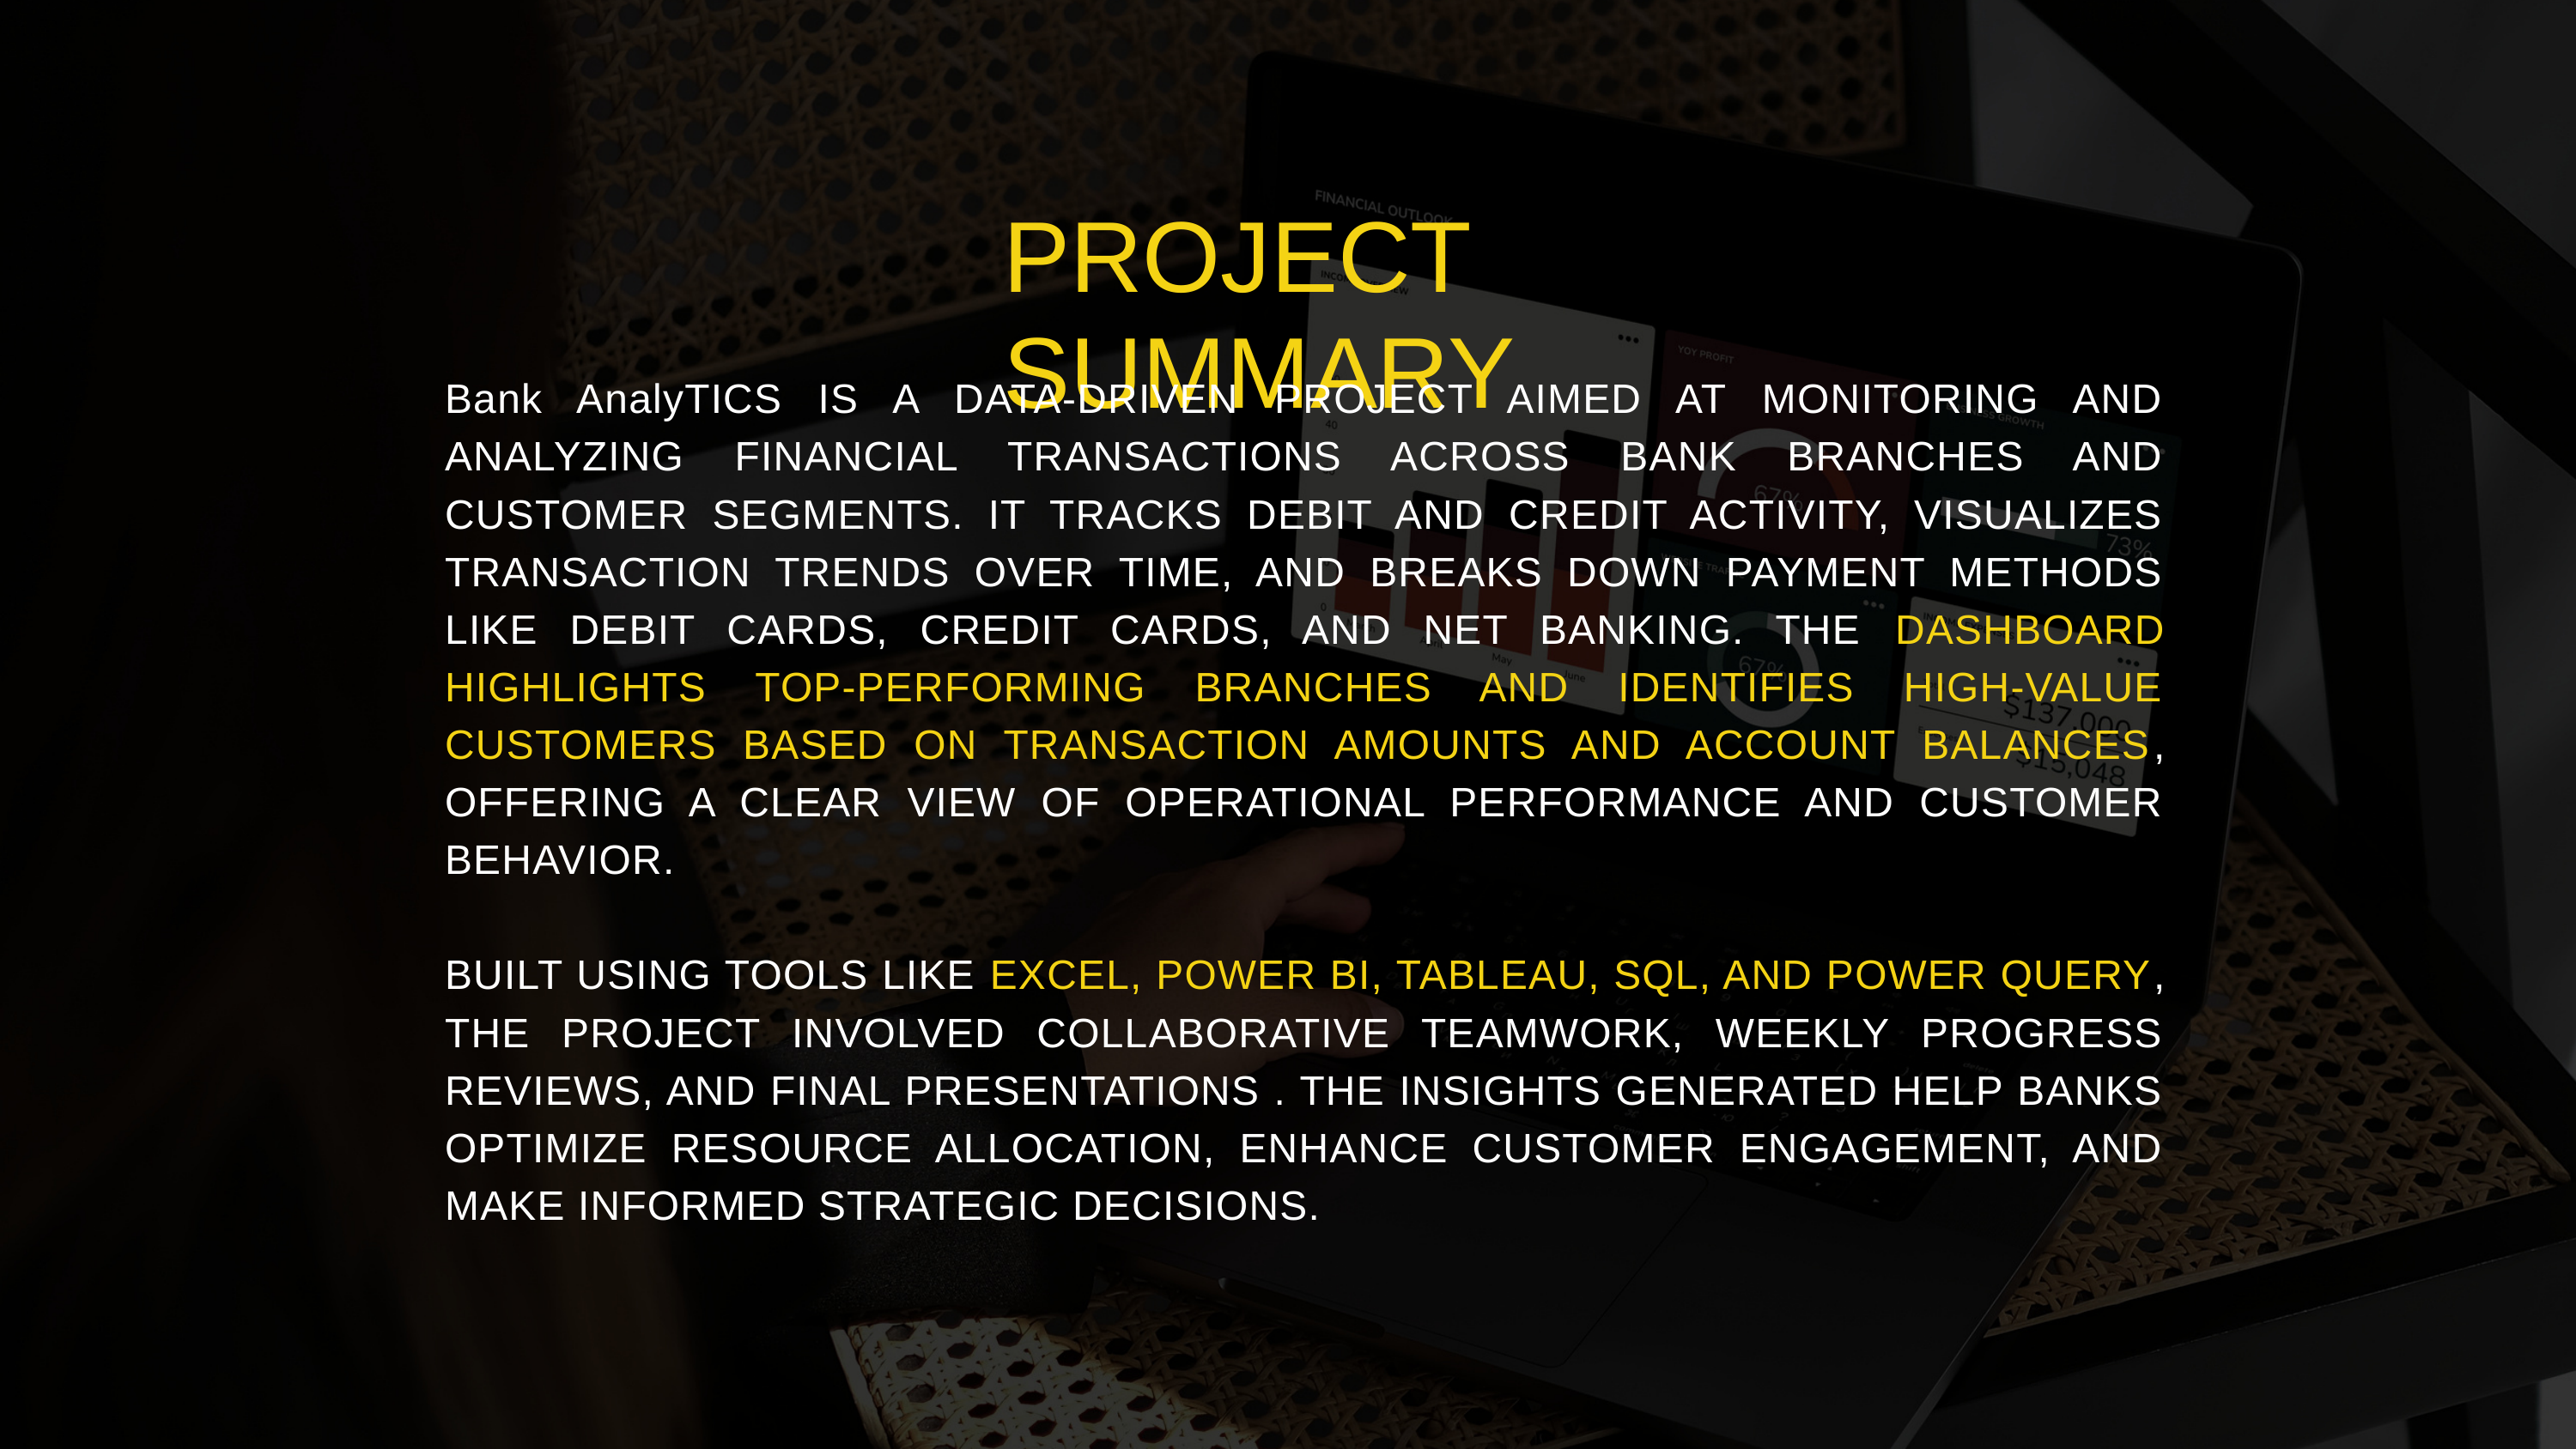

PROJECT SUMMARY

Bank AnalyTICS IS A DATA-DRIVEN PROJECT AIMED AT MONITORING AND ANALYZING FINANCIAL TRANSACTIONS ACROSS BANK BRANCHES AND CUSTOMER SEGMENTS. IT TRACKS DEBIT AND CREDIT ACTIVITY, VISUALIZES TRANSACTION TRENDS OVER TIME, AND BREAKS DOWN PAYMENT METHODS LIKE DEBIT CARDS, CREDIT CARDS, AND NET BANKING. THE DASHBOARD HIGHLIGHTS TOP-PERFORMING BRANCHES AND IDENTIFIES HIGH-VALUE CUSTOMERS BASED ON TRANSACTION AMOUNTS AND ACCOUNT BALANCES, OFFERING A CLEAR VIEW OF OPERATIONAL PERFORMANCE AND CUSTOMER BEHAVIOR.

BUILT USING TOOLS LIKE EXCEL, POWER BI, TABLEAU, SQL, AND POWER QUERY, THE PROJECT INVOLVED COLLABORATIVE TEAMWORK, WEEKLY PROGRESS REVIEWS, AND FINAL PRESENTATIONS . THE INSIGHTS GENERATED HELP BANKS OPTIMIZE RESOURCE ALLOCATION, ENHANCE CUSTOMER ENGAGEMENT, AND MAKE INFORMED STRATEGIC DECISIONS.